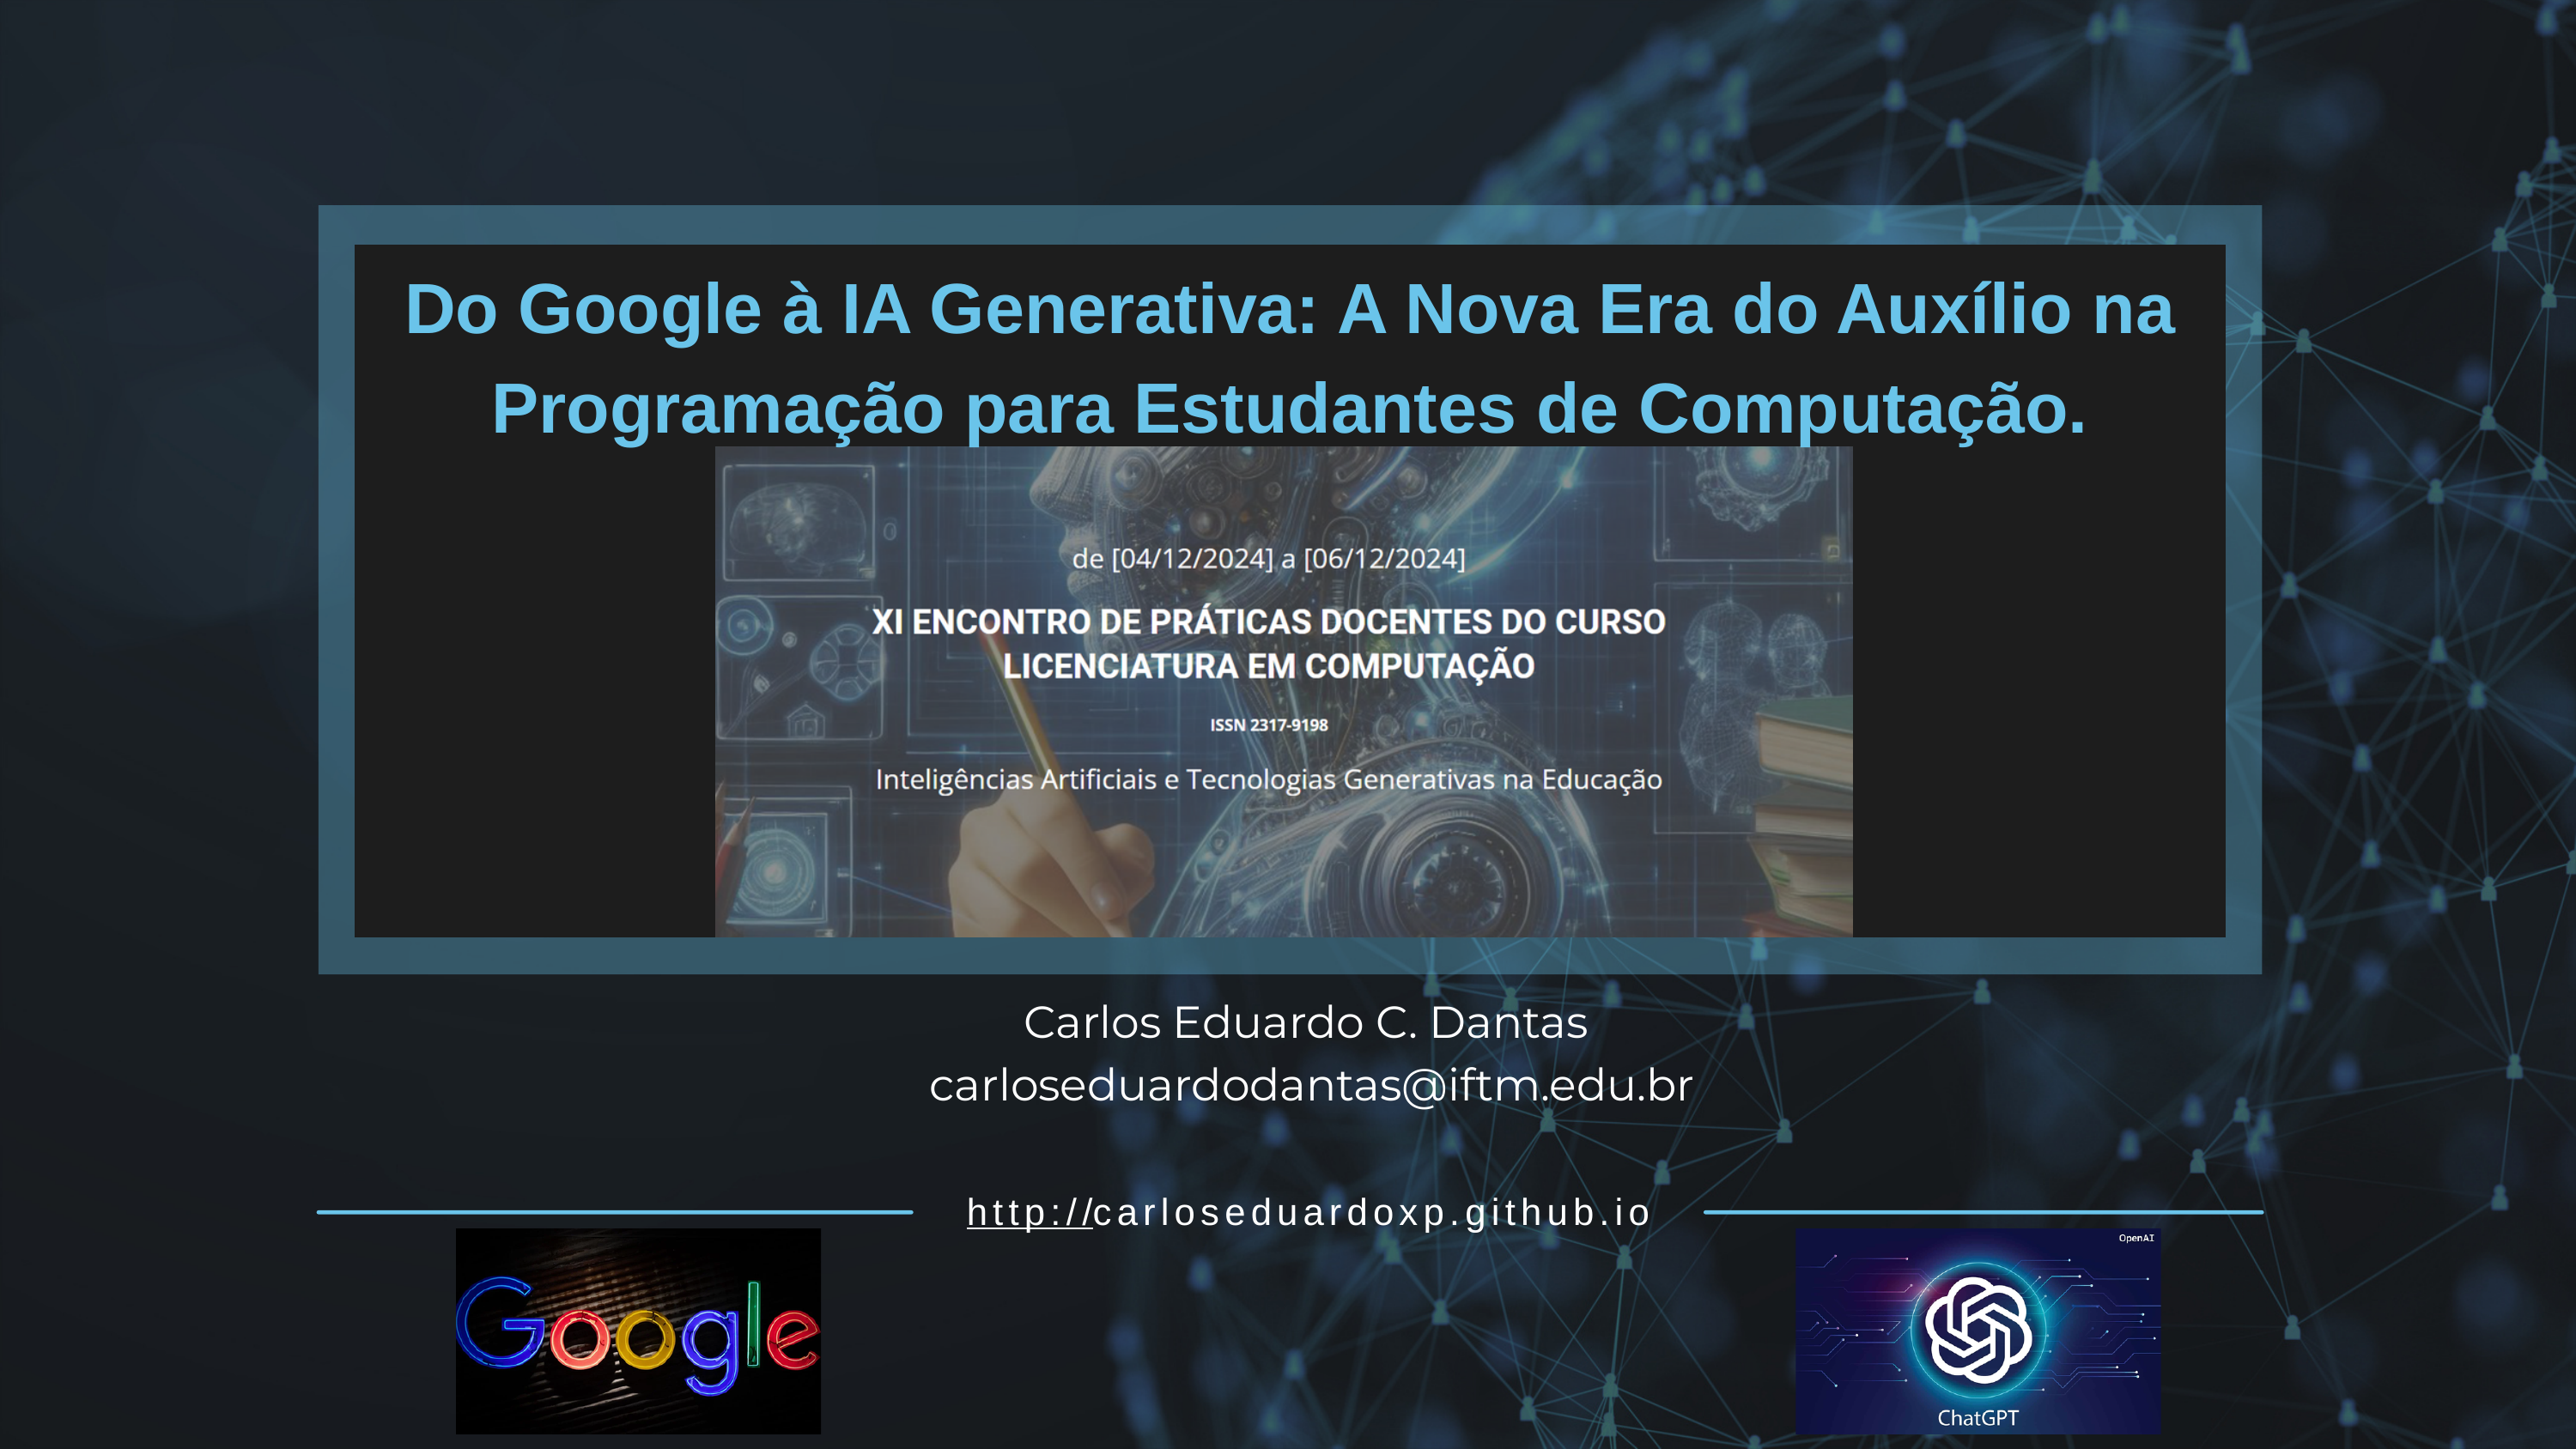

Do Google à IA Generativa: A Nova Era do Auxílio na Programação para Estudantes de Computação.

Carlos Eduardo C. Dantas
carloseduardodantas@iftm.edu.br
http://carloseduardoxp.github.io